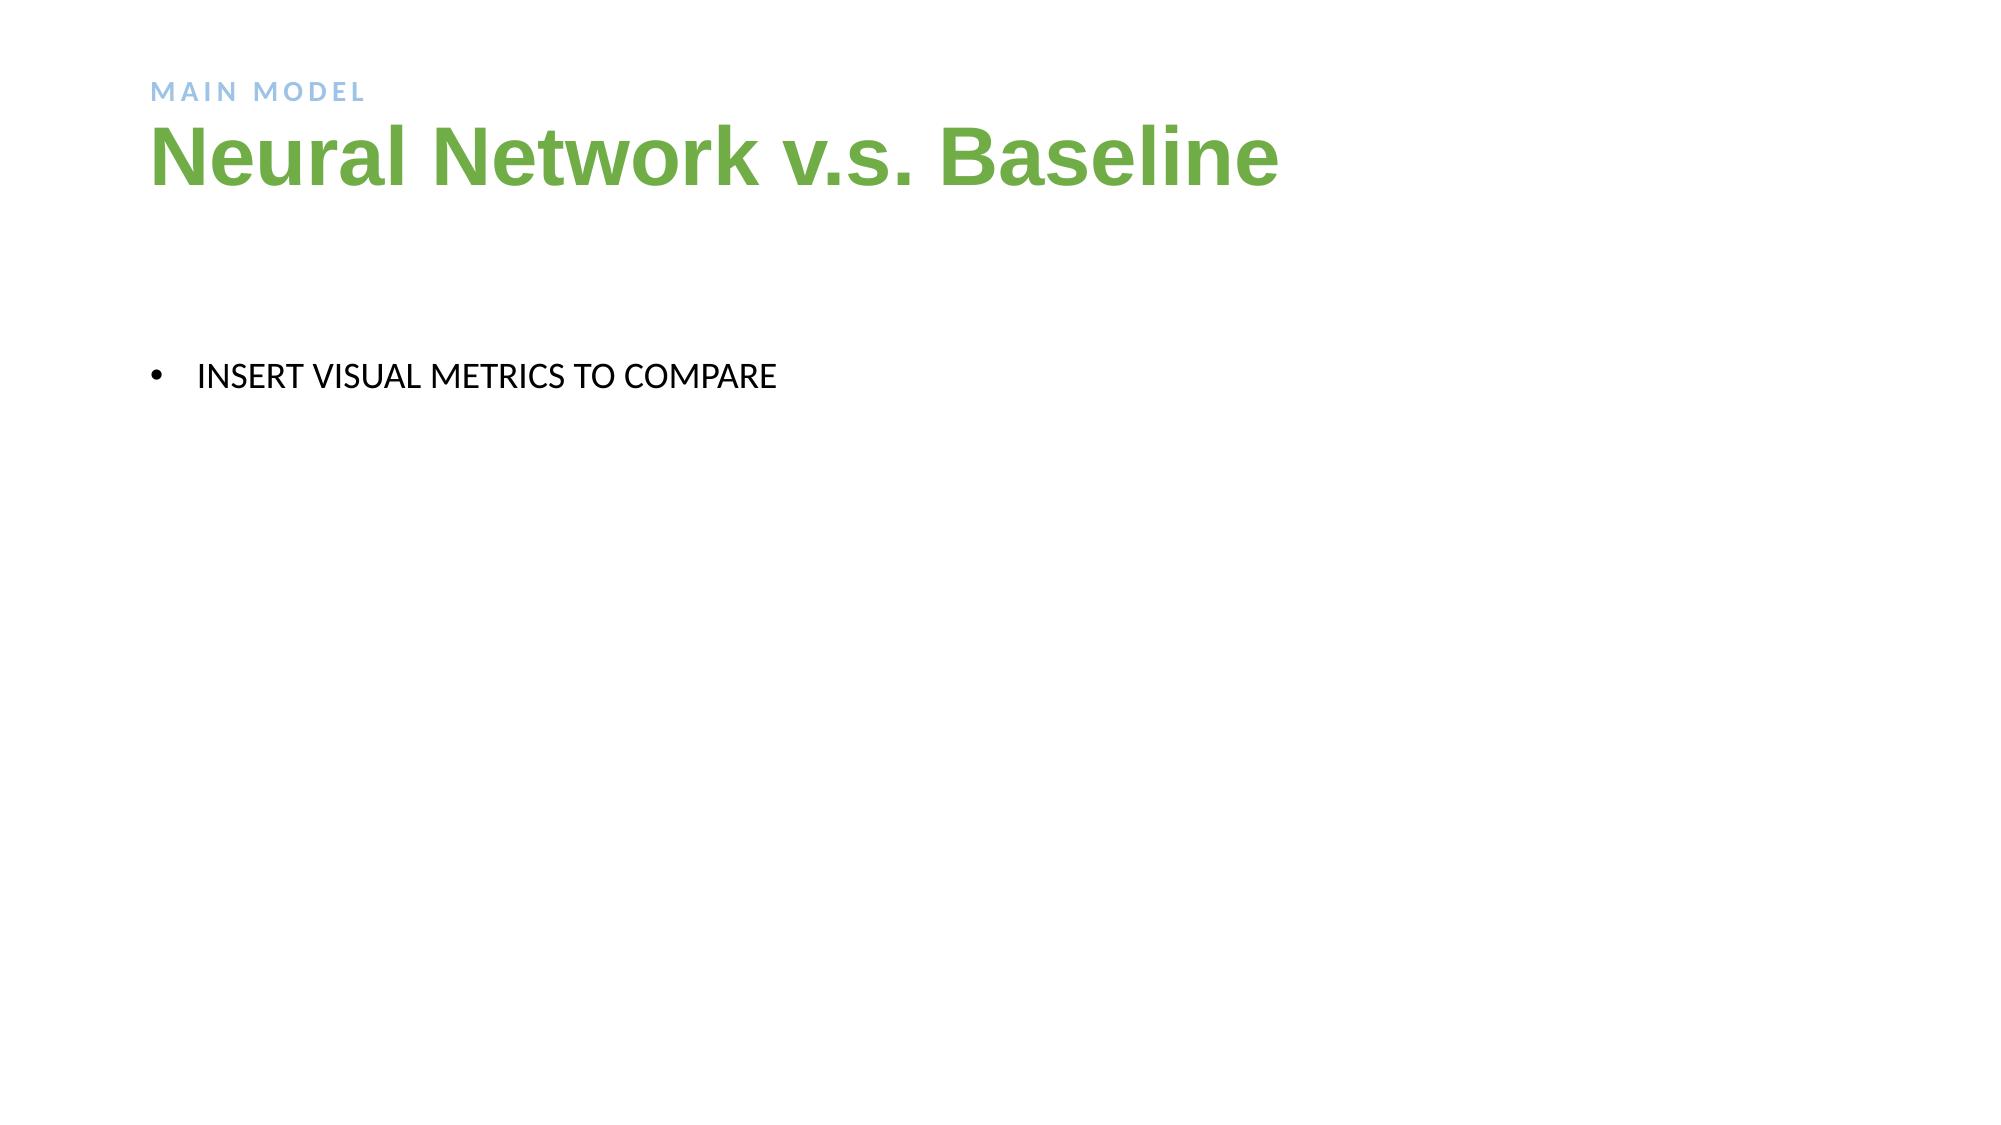

Main Model
Neural Network v.s. Baseline

INSERT VISUAL METRICS TO COMPARE